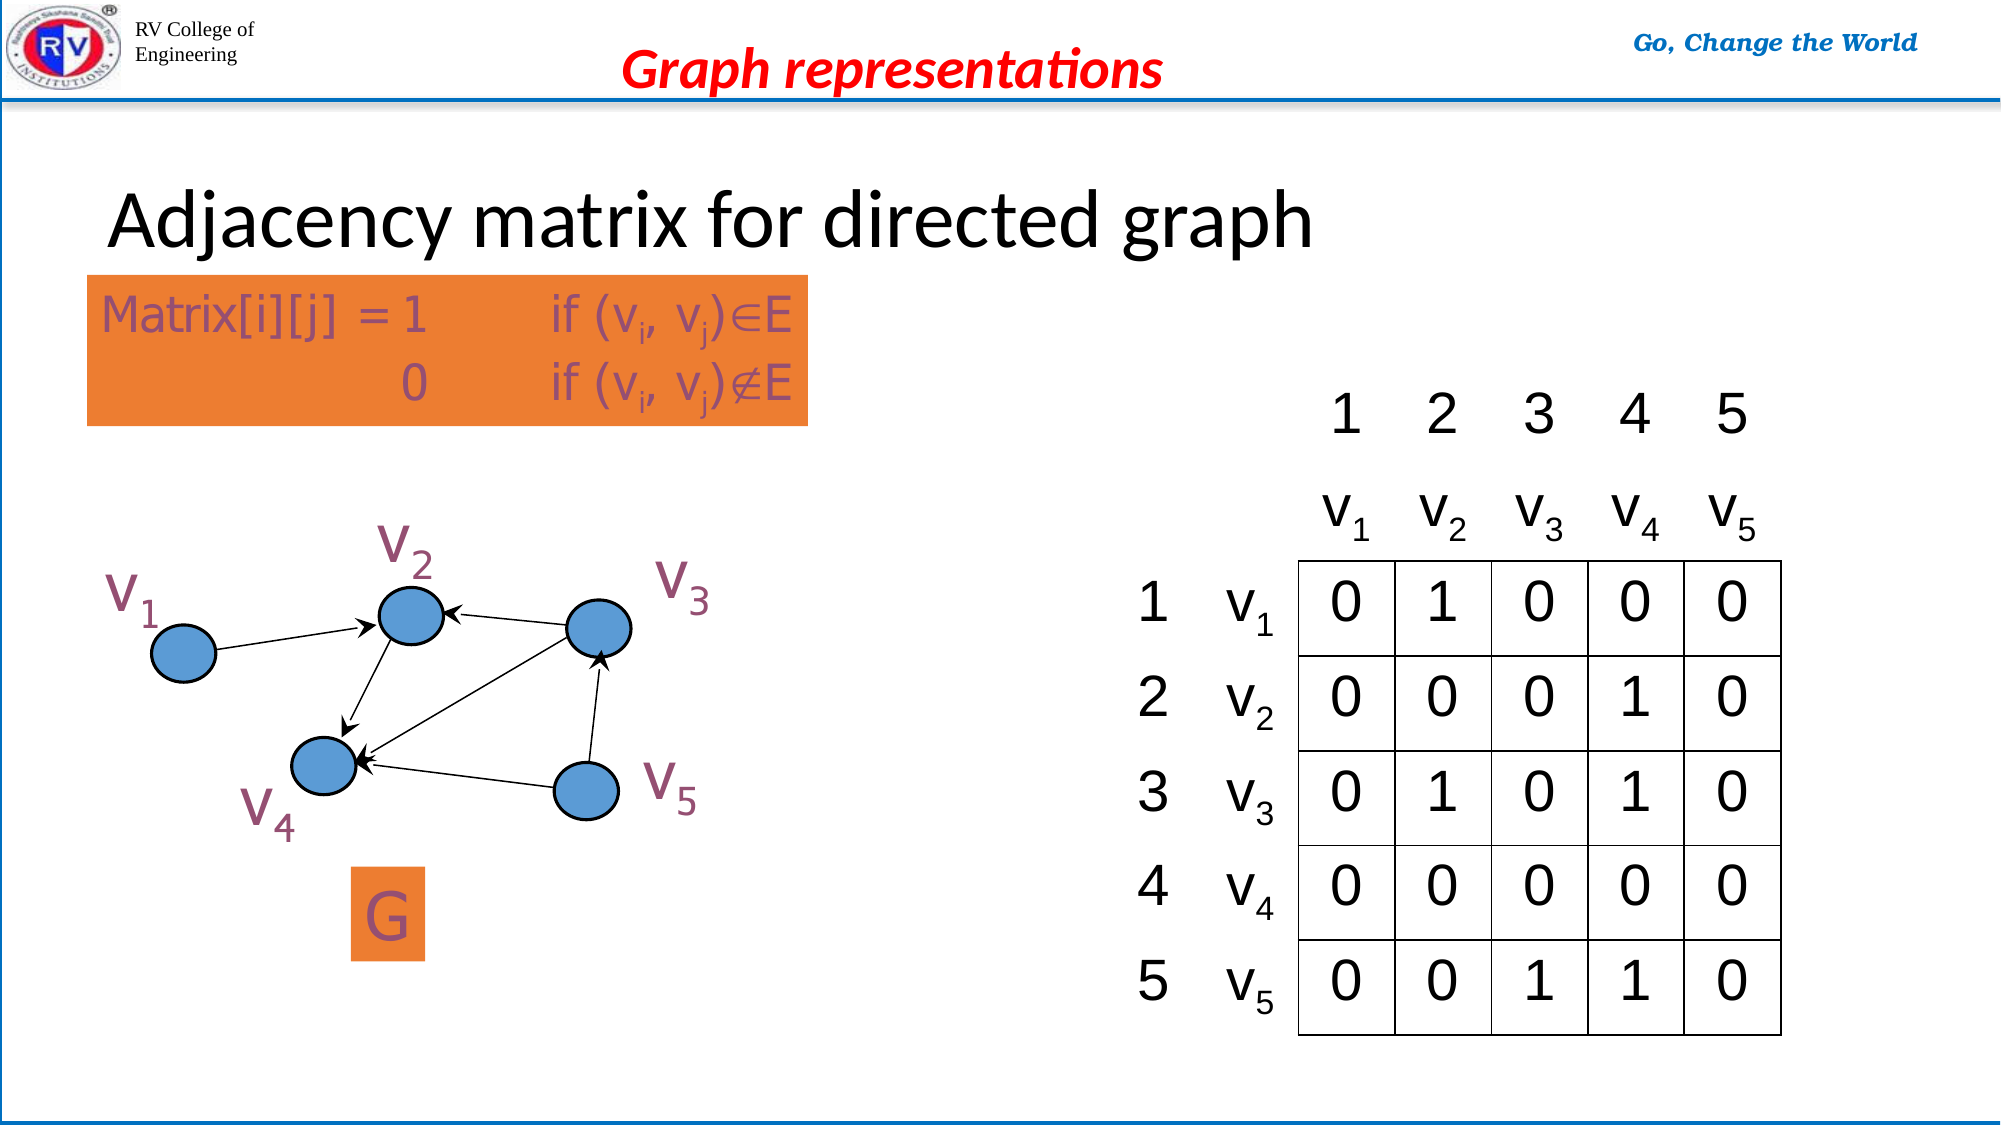

Graph representations
Adjacency matrix for directed graph
Matrix[i][j] =	1 	if (vi, vj)∈E
		0	if (vi, vj)∉E
|  |  | 1 | 2 | 3 | 4 | 5 |
| --- | --- | --- | --- | --- | --- | --- |
|  |  | v1 | v2 | v3 | v4 | v5 |
| 1 | v1 | 0 | 1 | 0 | 0 | 0 |
| 2 | v2 | 0 | 0 | 0 | 1 | 0 |
| 3 | v3 | 0 | 1 | 0 | 1 | 0 |
| 4 | v4 | 0 | 0 | 0 | 0 | 0 |
| 5 | v5 | 0 | 0 | 1 | 1 | 0 |
v2
v3
v1

v5

v4

G